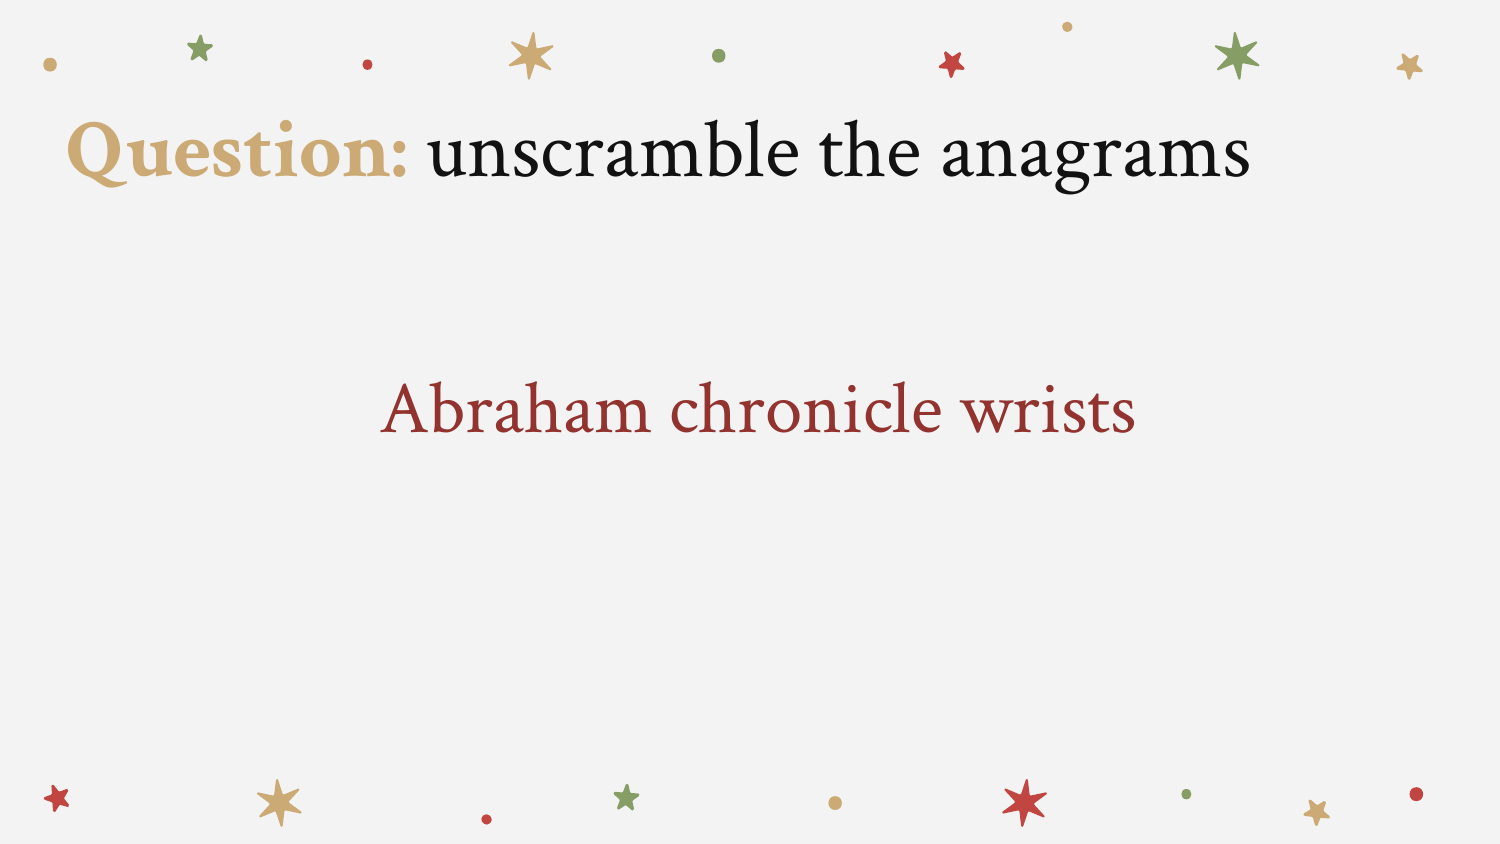

# Question: unscramble the anagrams
Abraham chronicle wrists